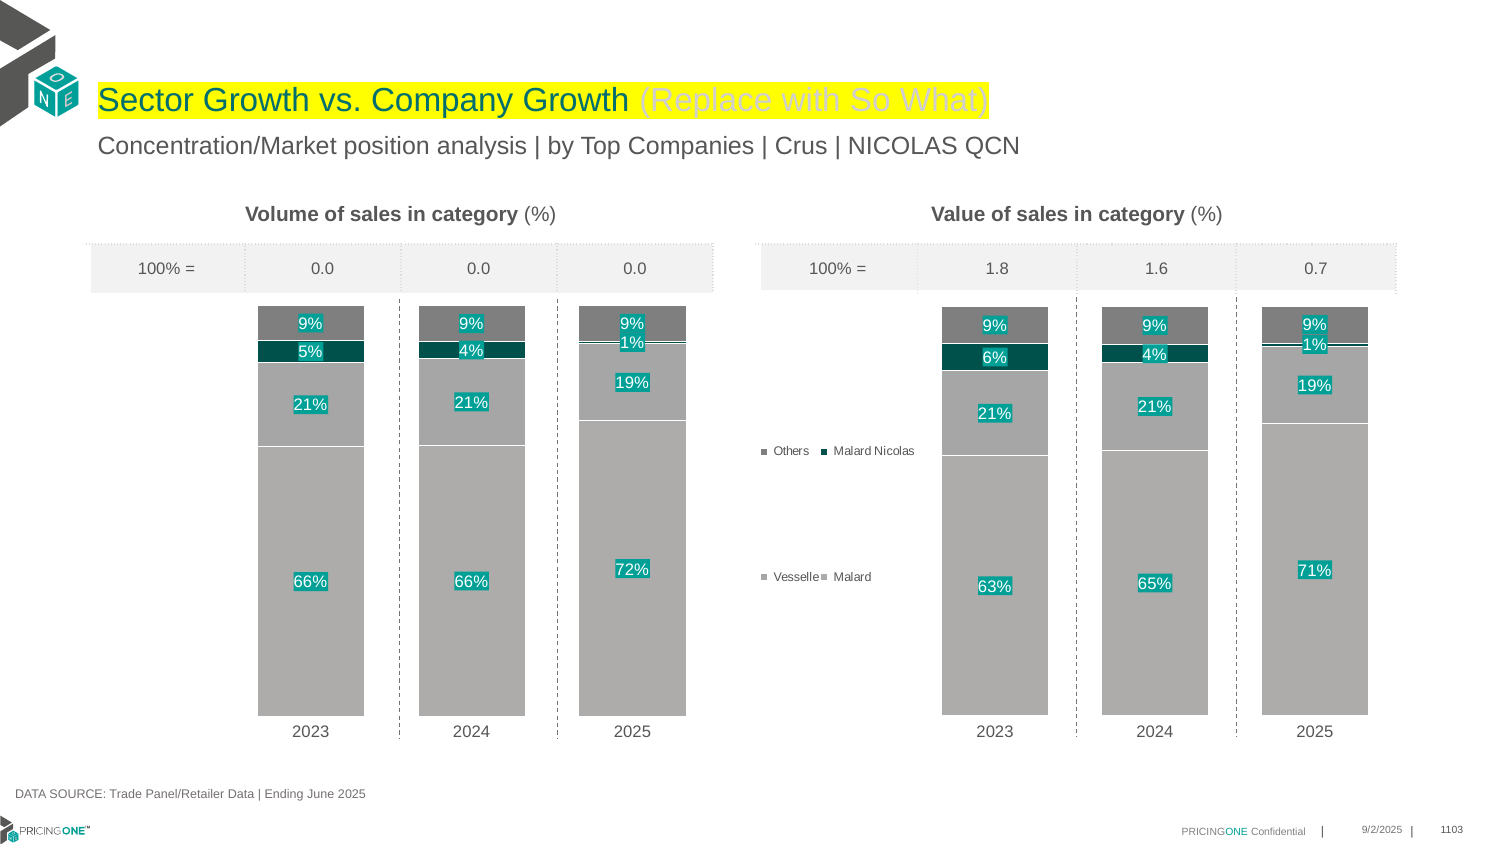

# Sector Growth vs. Company Growth (Replace with So What)
Concentration/Market position analysis | by Top Companies | Crus | NICOLAS QCN
| Volume of sales in category (%) |  |  |  |
| --- | --- | --- | --- |
| 100% = | 0.0 | 0.0 | 0.0 |
| Value of sales in category (%) |  |  |  |
| --- | --- | --- | --- |
| 100% = | 1.8 | 1.6 | 0.7 |

### Chart

| Category | Malard | Vesselle | Malard Nicolas | Others |
|---|---|---|---|---|
| 2023 | 0.6556046395229909 | 0.205710182142624 | 0.052618980262442064 | 0.08606619807194307 |
| 2024 | 0.6588866228567112 | 0.21265453080544855 | 0.03958002870307425 | 0.08887881763476596 |
| 2025 | 0.7188217730822233 | 0.18787322002756085 | 0.006488286632981167 | 0.08681672025723472 |

### Chart

| Category | Malard | Vesselle | Malard Nicolas | Others |
|---|---|---|---|---|
| 2023 | 0.6343334582198321 | 0.20877379299076873 | 0.06499130958987462 | 0.09190143919952448 |
| 2024 | 0.6485269016837656 | 0.21324740967603728 | 0.043610681024465345 | 0.09461500761573174 |
| 2025 | 0.7127821267356151 | 0.18953916919033198 | 0.007445288840637678 | 0.09023341523341524 |
DATA SOURCE: Trade Panel/Retailer Data | Ending June 2025

9/2/2025
1103